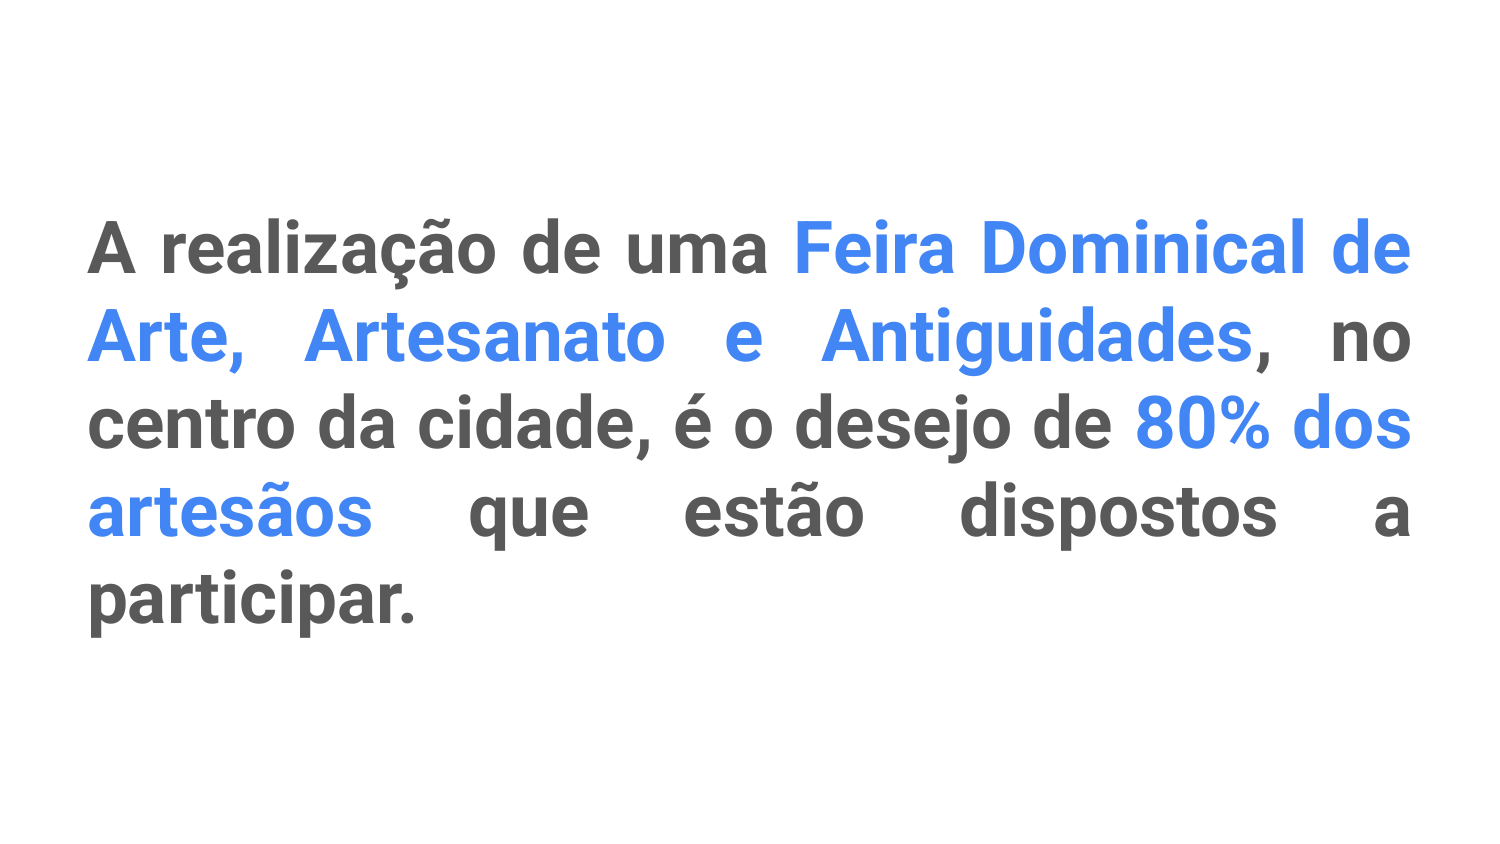

A realização de uma Feira Dominical de Arte, Artesanato e Antiguidades, no centro da cidade, é o desejo de 80% dos artesãos que estão dispostos a participar.